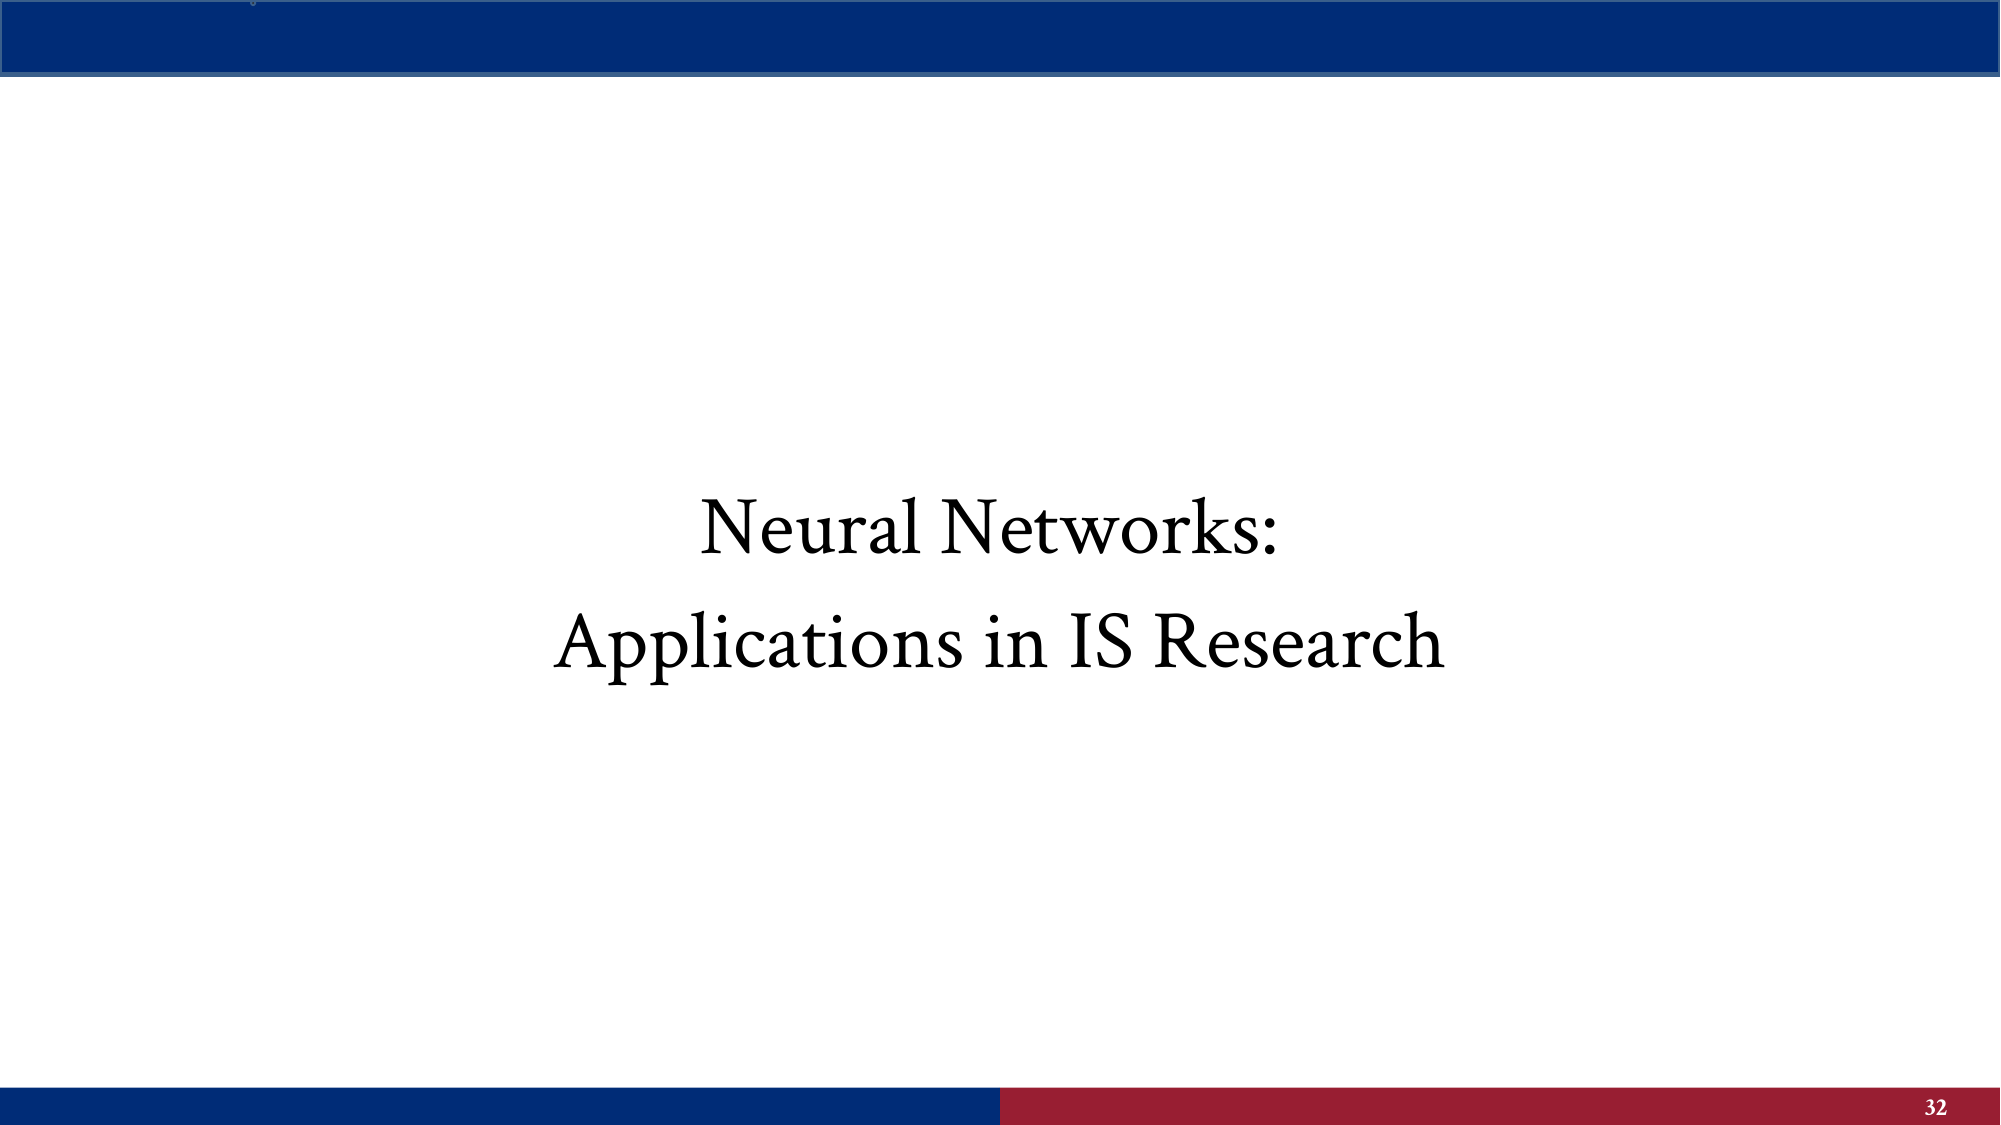

Neural Networks:
Applications in IS Research

32